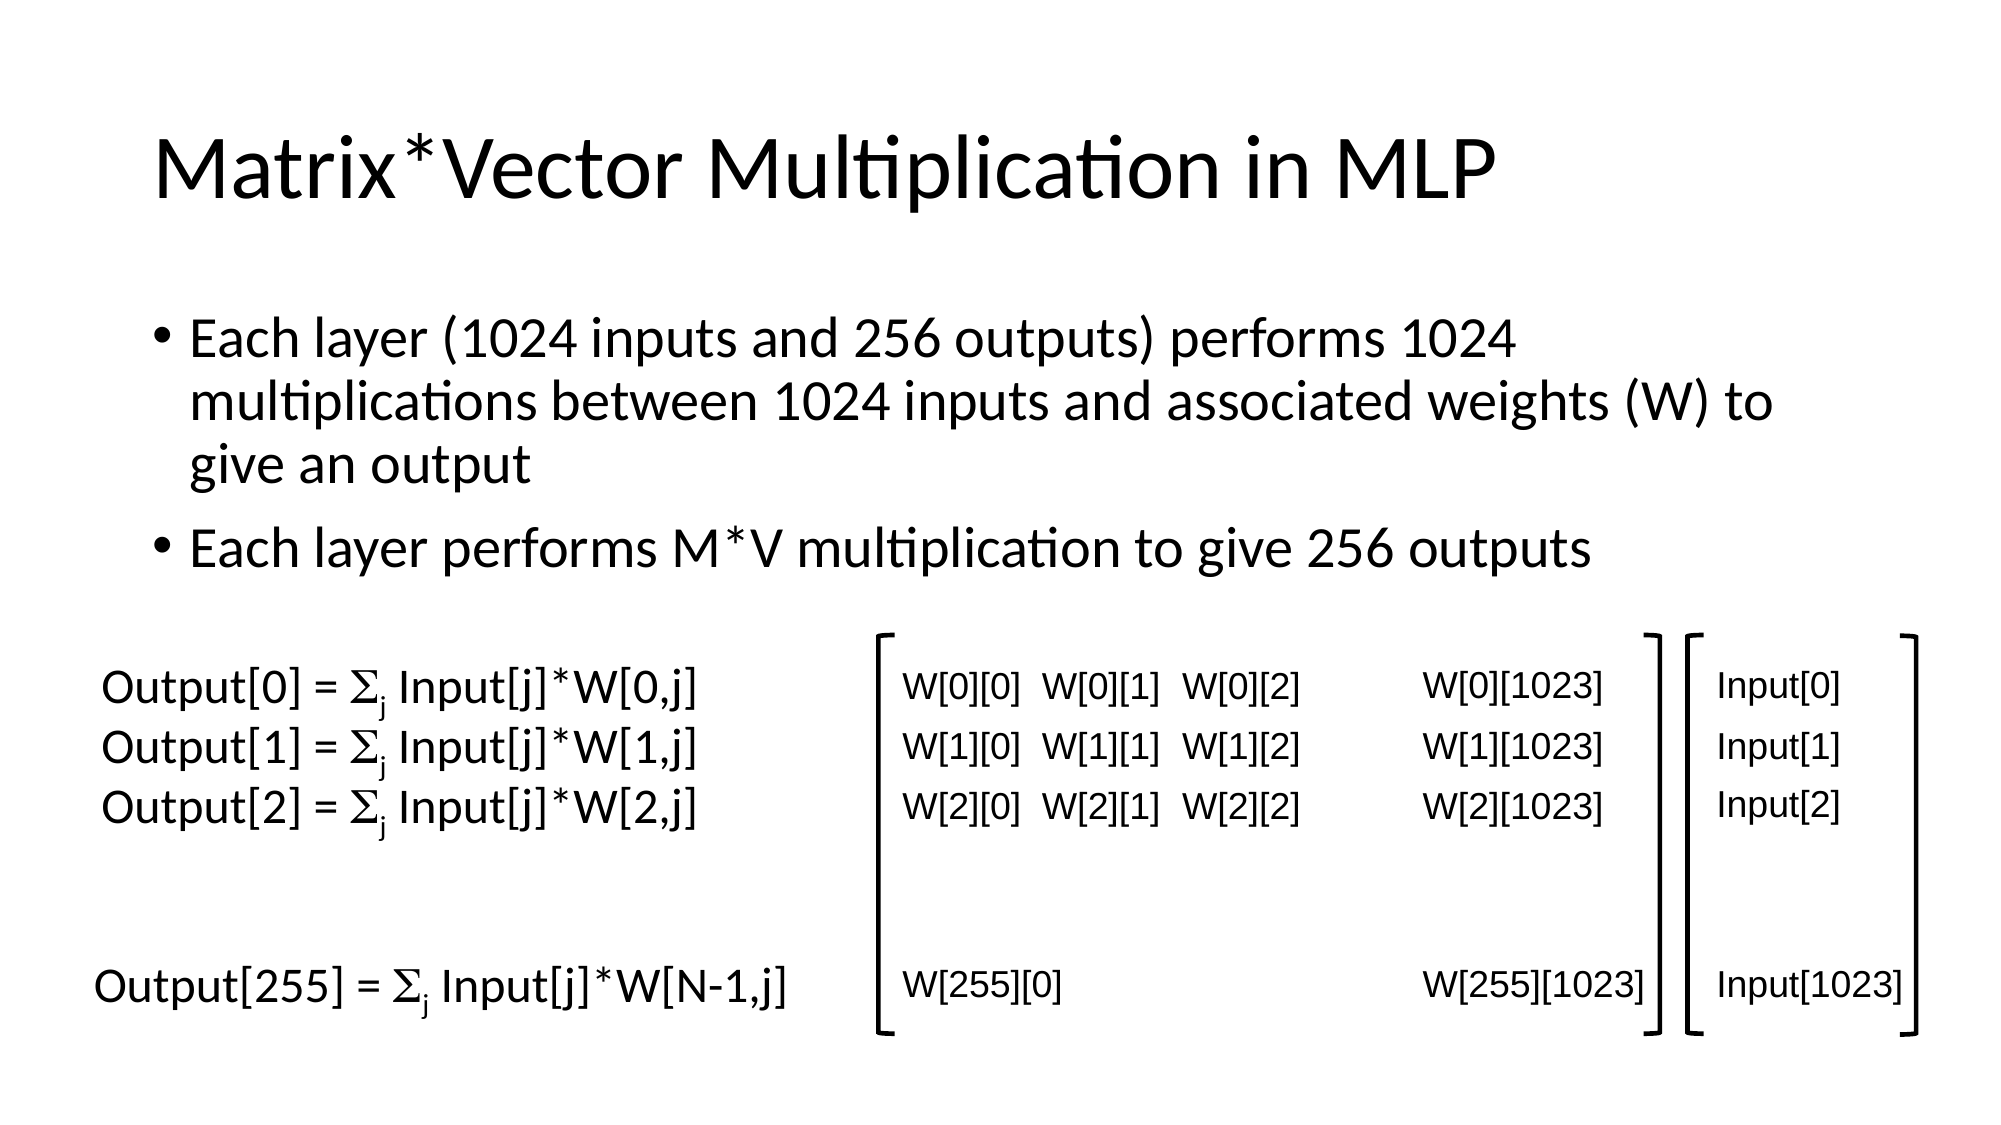

# Matrix*Vector Multiplication in MLP
Each layer (1024 inputs and 256 outputs) performs 1024 multiplications between 1024 inputs and associated weights (W) to give an output
Each layer performs M*V multiplication to give 256 outputs

Output[0] = Σj Input[j]*W[0,j]
Input[0]
W[0][1023]
W[0][0]
W[0][1]
W[0][2]
Output[1] = Σj Input[j]*W[1,j]
Input[1]
W[1][1023]
W[1][0]
W[1][1]
W[1][2]
Output[2] = Σj Input[j]*W[2,j]
Input[2]
W[2][1023]
W[2][0]
W[2][1]
W[2][2]
Output[255] = Σj Input[j]*W[N-1,j]
W[255][1023]
W[255][0]
Input[1023]